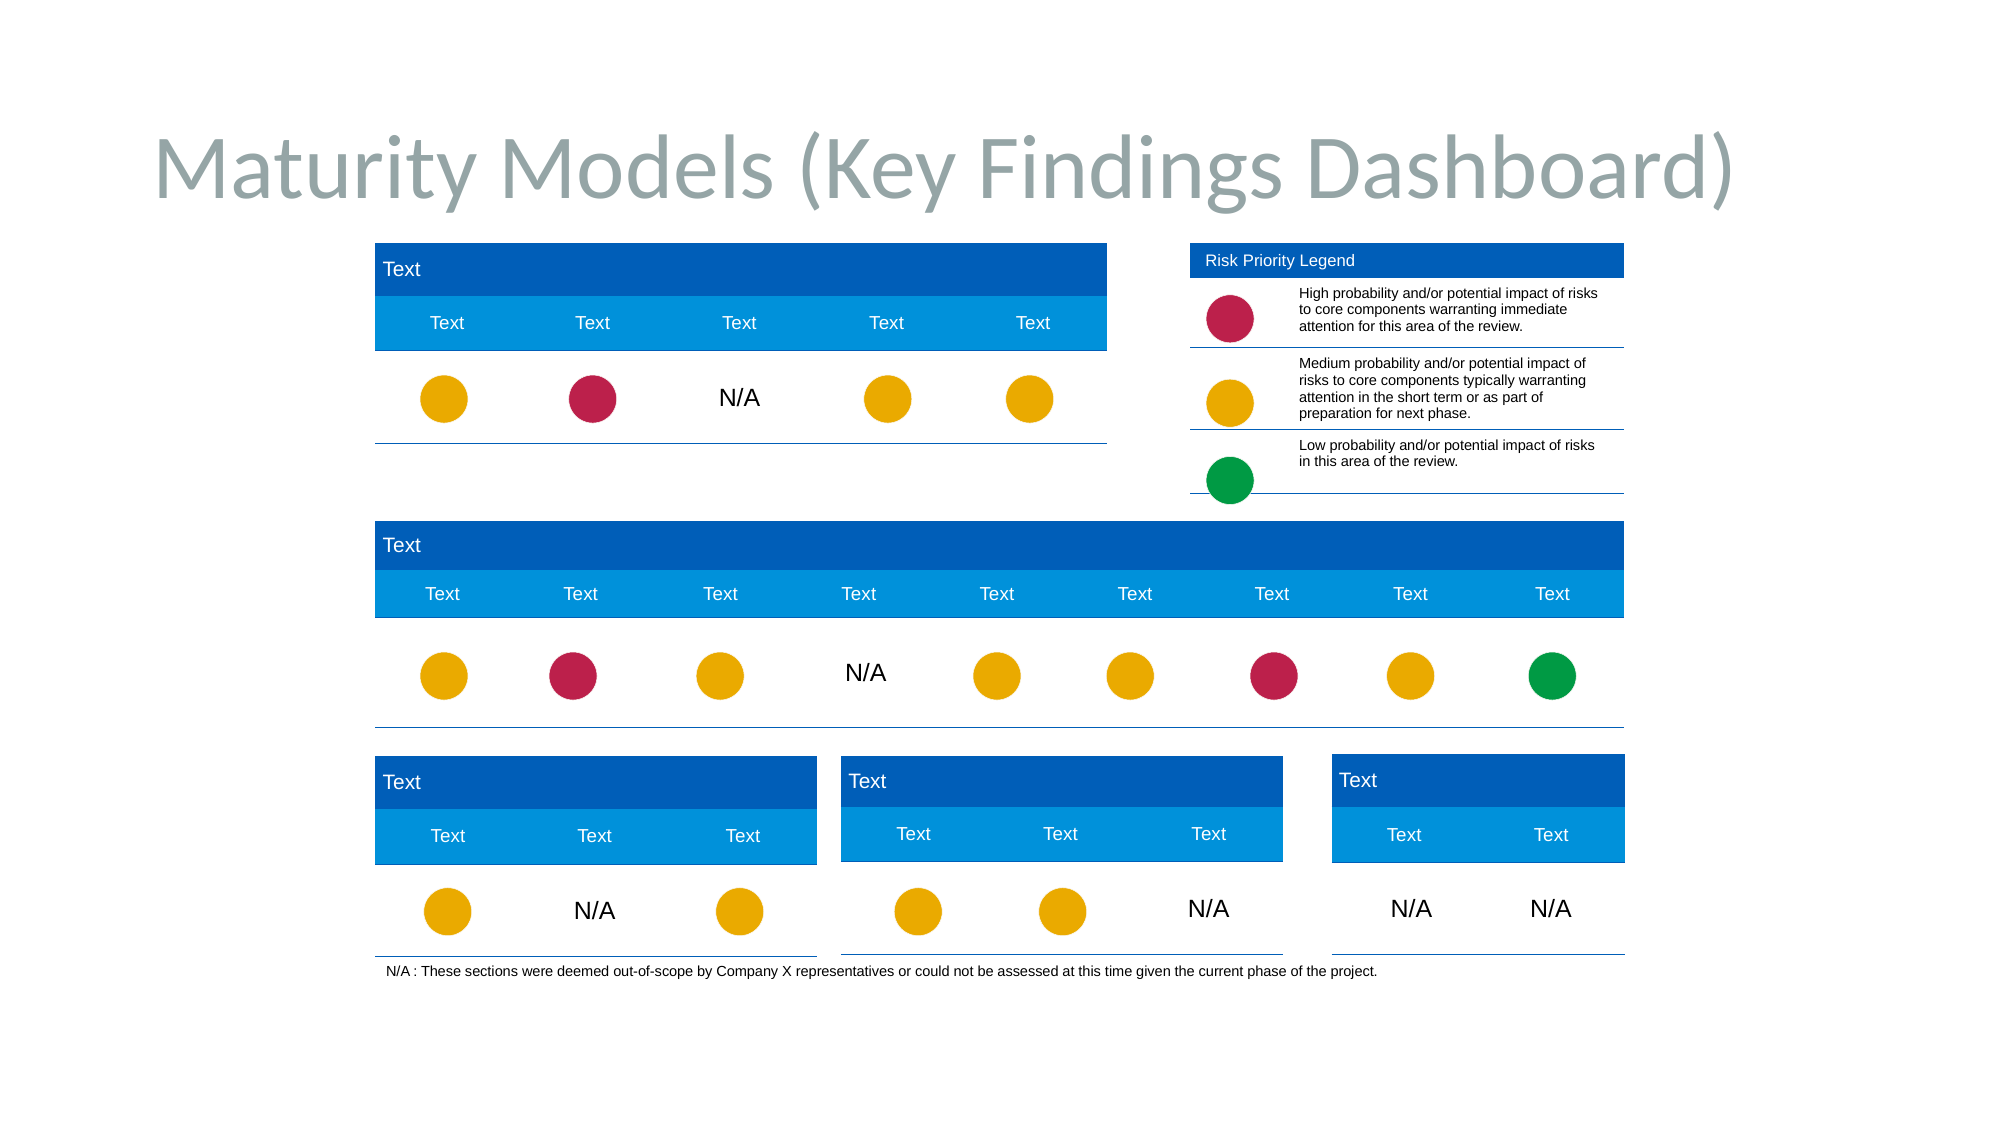

# Maturity Models (Key Findings Dashboard)
| Text |  |  |  |  |
| --- | --- | --- | --- | --- |
| Text | Text | Text | Text | Text |
|  |  | N/A |  |  |
| Risk Priority Legend |  |
| --- | --- |
|  | High probability and/or potential impact of risks to core components warranting immediate attention for this area of the review. |
|  | Medium probability and/or potential impact of risks to core components typically warranting attention in the short term or as part of preparation for next phase. |
|  | Low probability and/or potential impact of risks in this area of the review. |

| Text |  |  |  |  |  |  |  |  |
| --- | --- | --- | --- | --- | --- | --- | --- | --- |
| Text | Text | Text | Text | Text | Text | Text | Text | Text |
|  |  |  | N/A |  |  |  |  |  |

| Text |  |
| --- | --- |
| Text | Text |
| N/A | N/A |
| Text |  |  |
| --- | --- | --- |
| Text | Text | Text |
|  |  | N/A |
| Text |  |  |
| --- | --- | --- |
| Text | Text | Text |
|  | N/A |  |

N/A : These sections were deemed out-of-scope by Company X representatives or could not be assessed at this time given the current phase of the project.